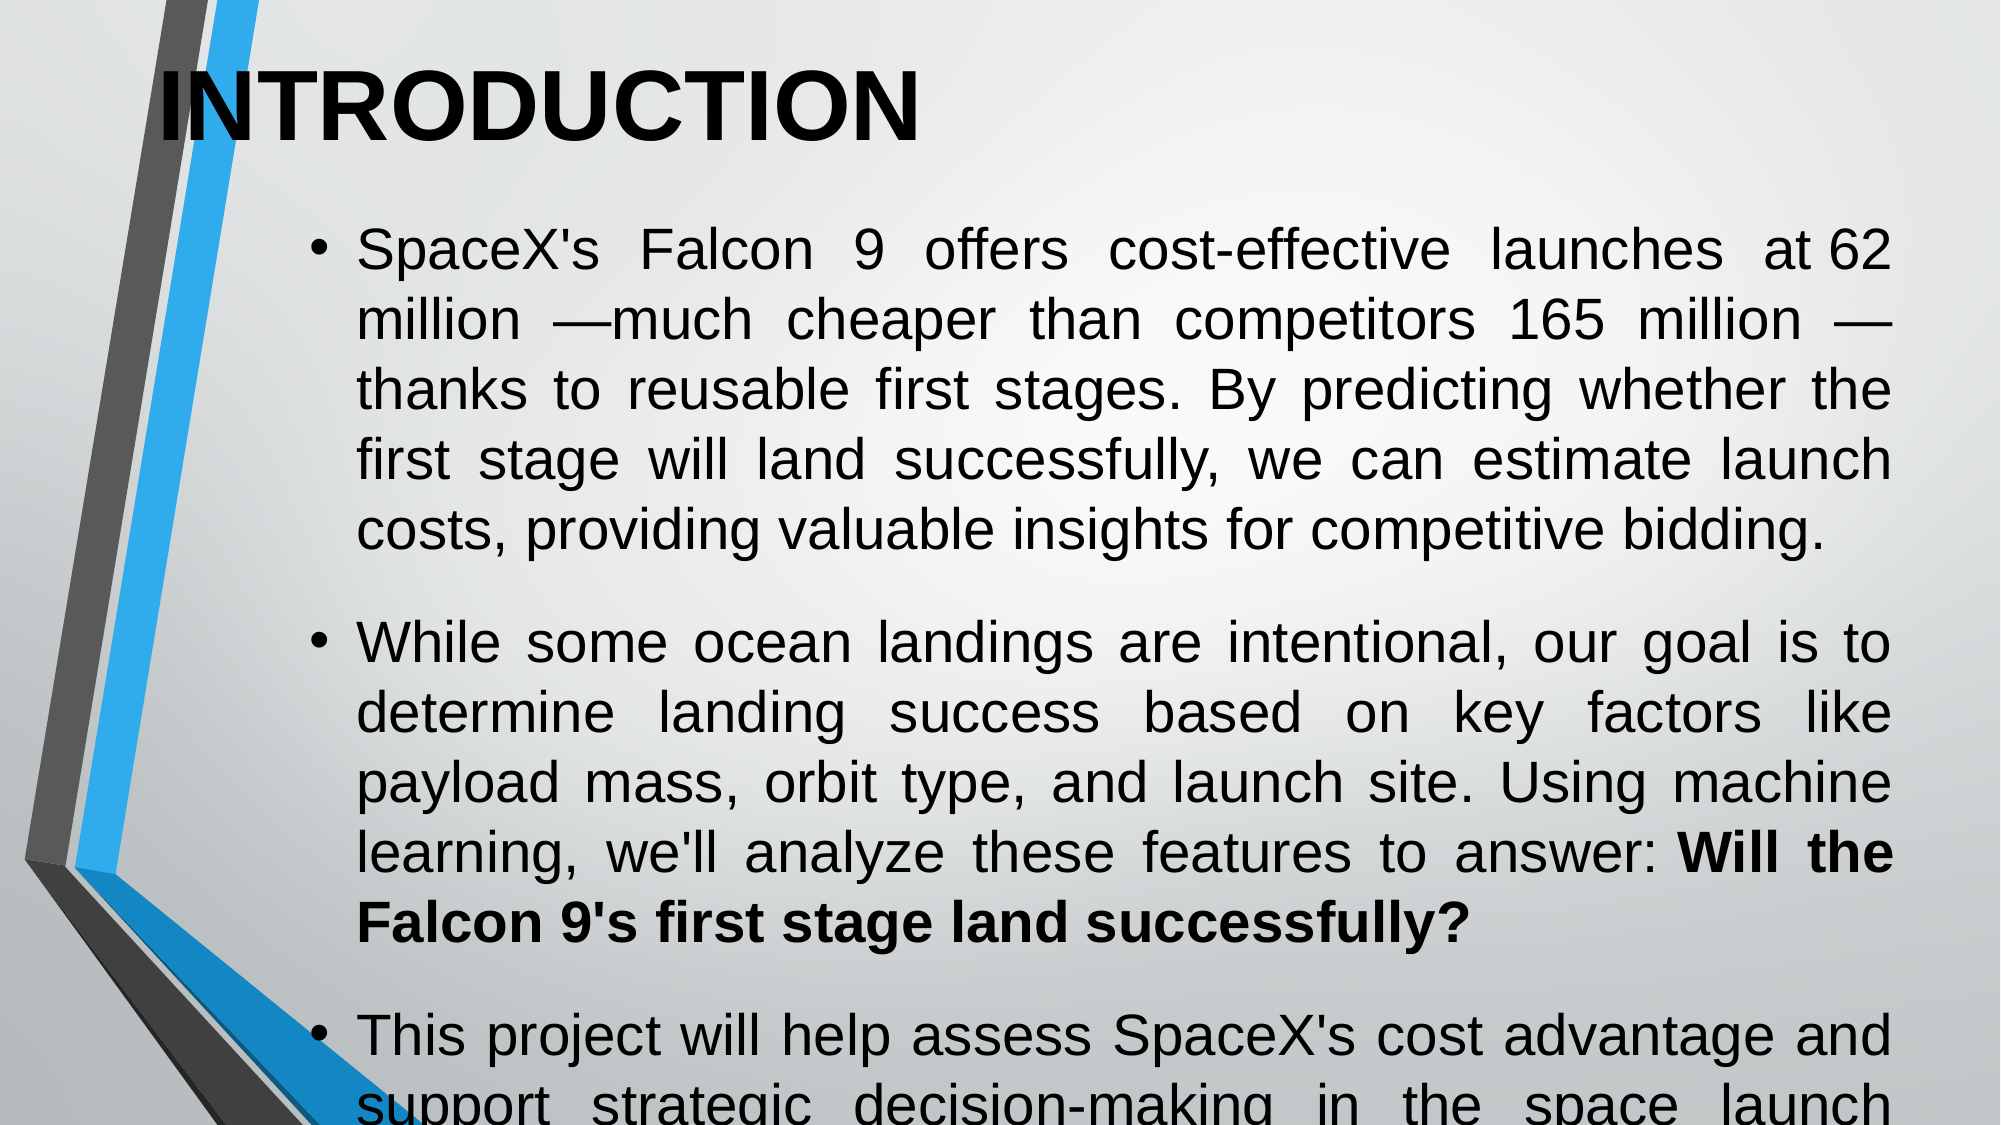

INTRODUCTION

SpaceX's Falcon 9 offers cost-effective launches at 62 million —much cheaper than competitors 165 million — thanks to reusable first stages. By predicting whether the first stage will land successfully, we can estimate launch costs, providing valuable insights for competitive bidding.
While some ocean landings are intentional, our goal is to determine landing success based on key factors like payload mass, orbit type, and launch site. Using machine learning, we'll analyze these features to answer: Will the Falcon 9's first stage land successfully?
This project will help assess SpaceX's cost advantage and support strategic decision-making in the space launch industry.